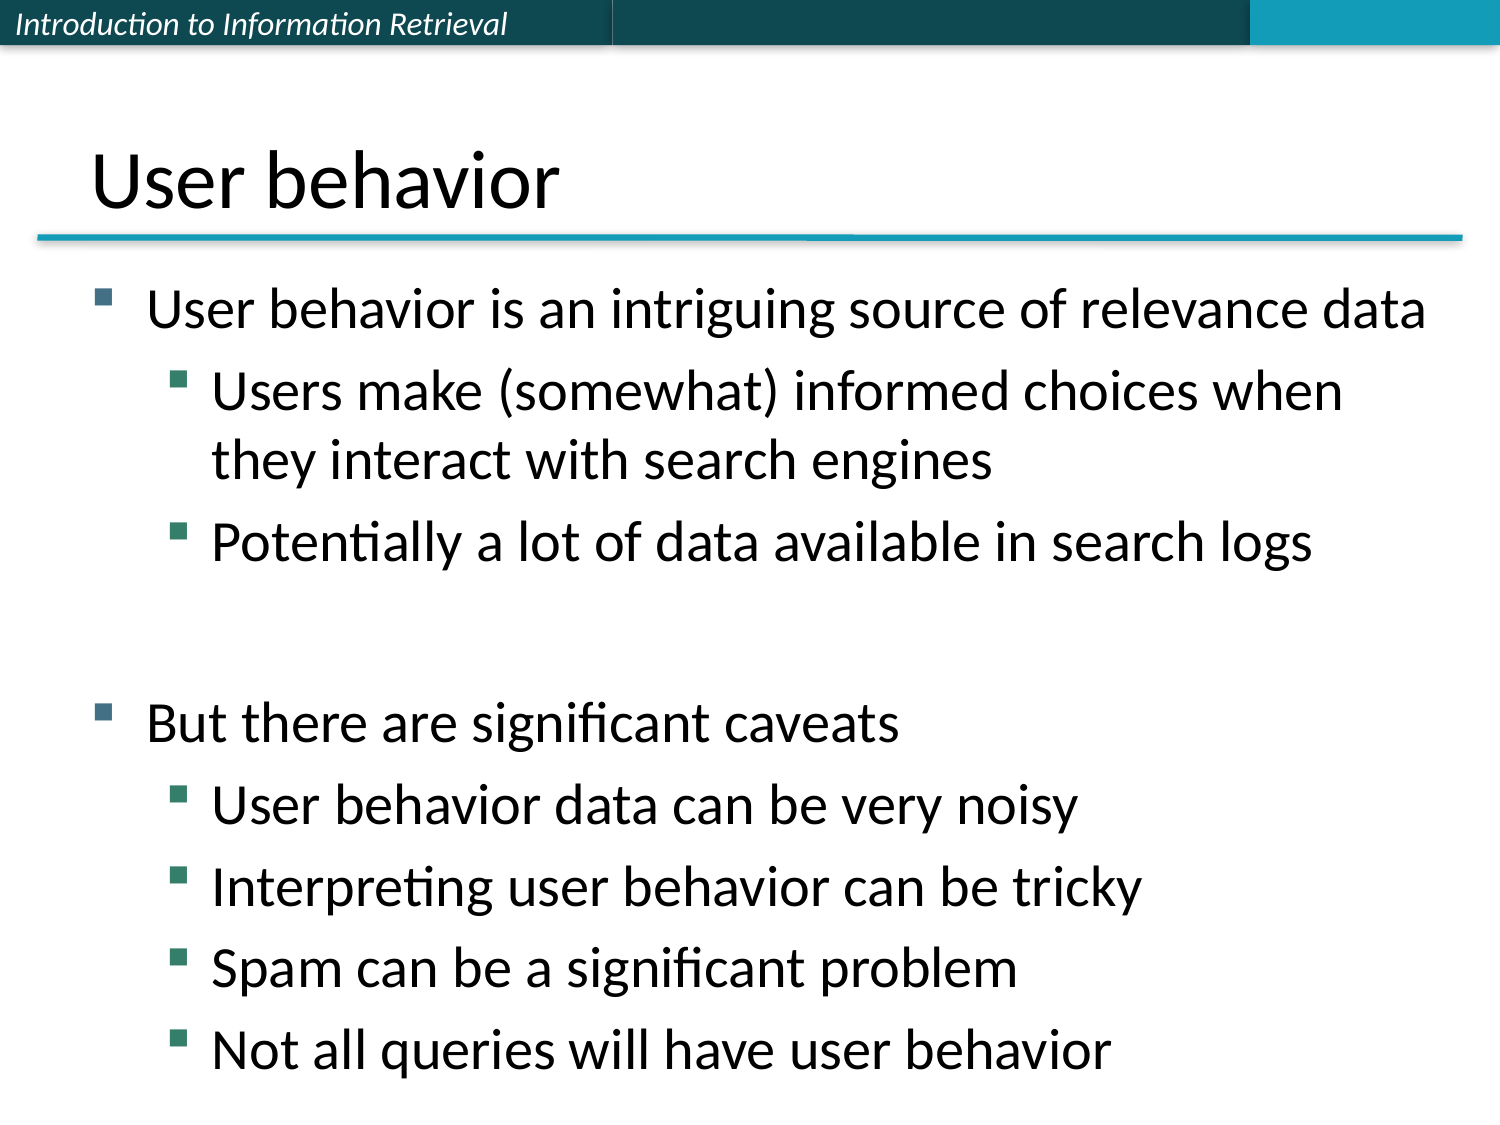

# User behavior
User behavior is an intriguing source of relevance data
Users make (somewhat) informed choices when they interact with search engines
Potentially a lot of data available in search logs

But there are significant caveats
User behavior data can be very noisy
Interpreting user behavior can be tricky
Spam can be a significant problem
Not all queries will have user behavior